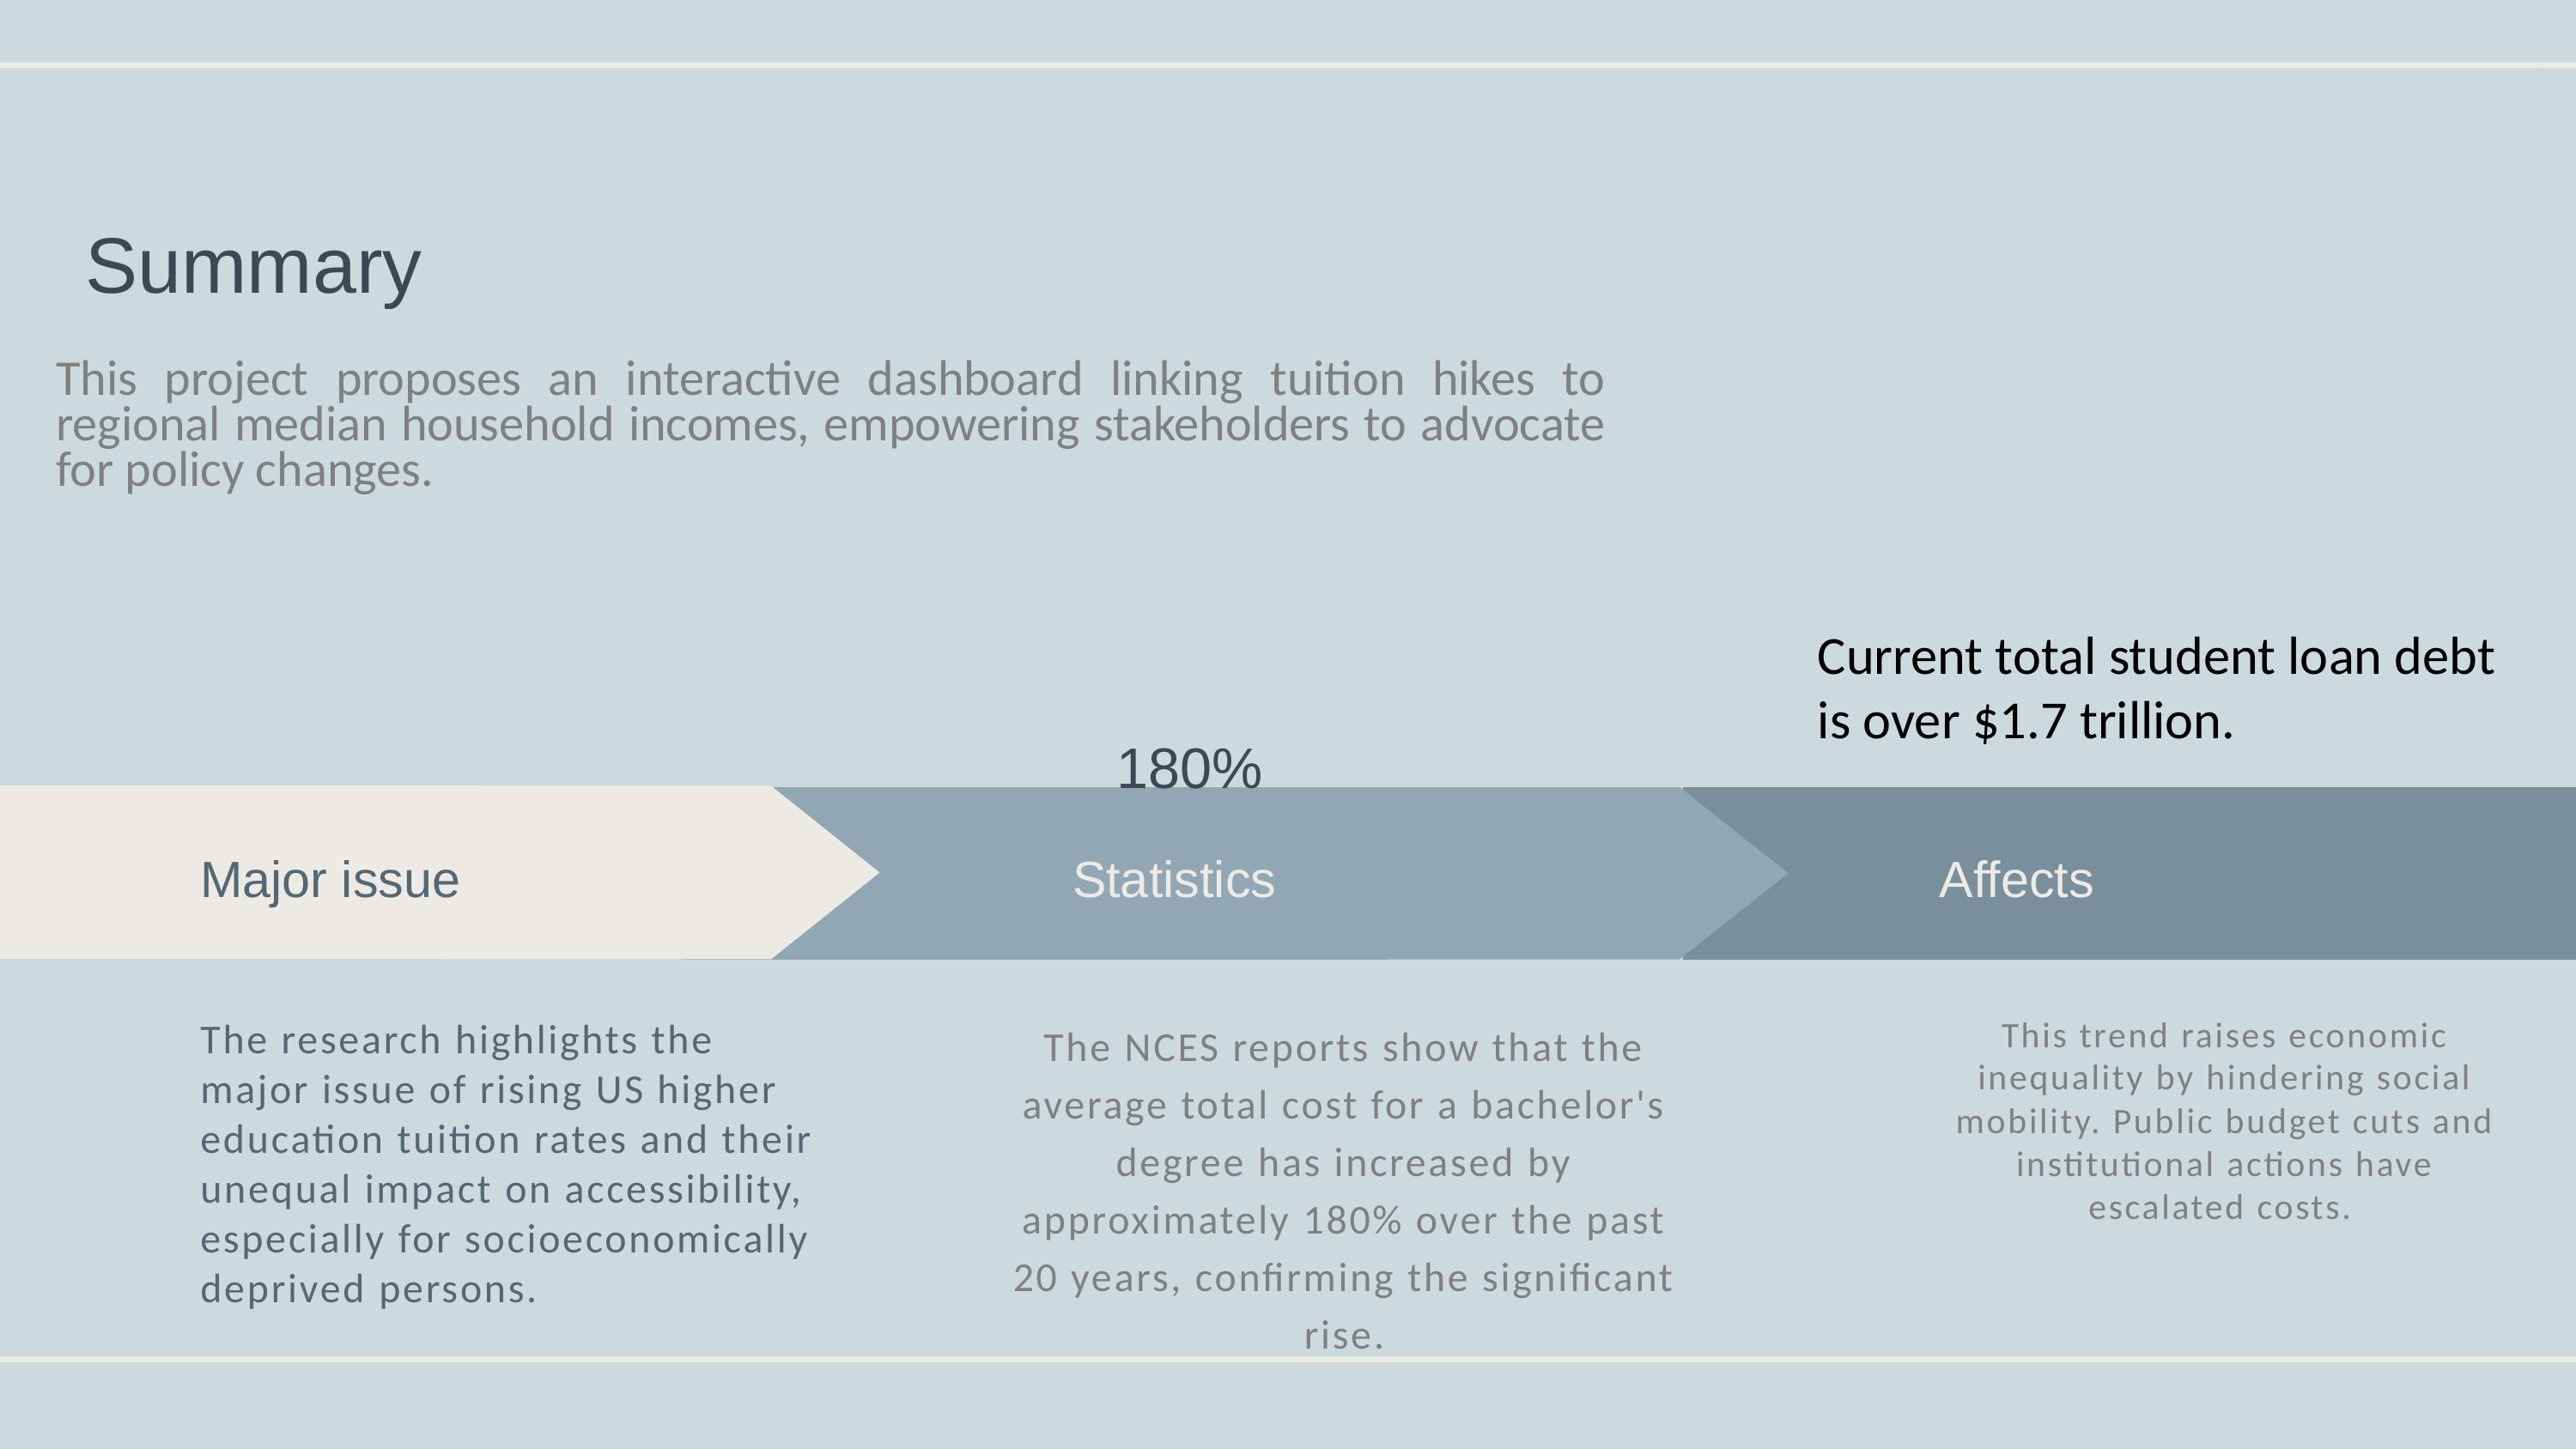

Summary
This project proposes an interactive dashboard linking tuition hikes to regional median household incomes, empowering stakeholders to advocate for policy changes.

Current total student loan debt is over $1.7 trillion.
180%

Major issue
Statistics
Affects
The research highlights the major issue of rising US higher education tuition rates and their unequal impact on accessibility, especially for socioeconomically deprived persons.
The NCES reports show that the average total cost for a bachelor's degree has increased by approximately 180% over the past 20 years, confirming the significant rise.

This trend raises economic inequality by hindering social mobility. Public budget cuts and institutional actions have escalated costs.